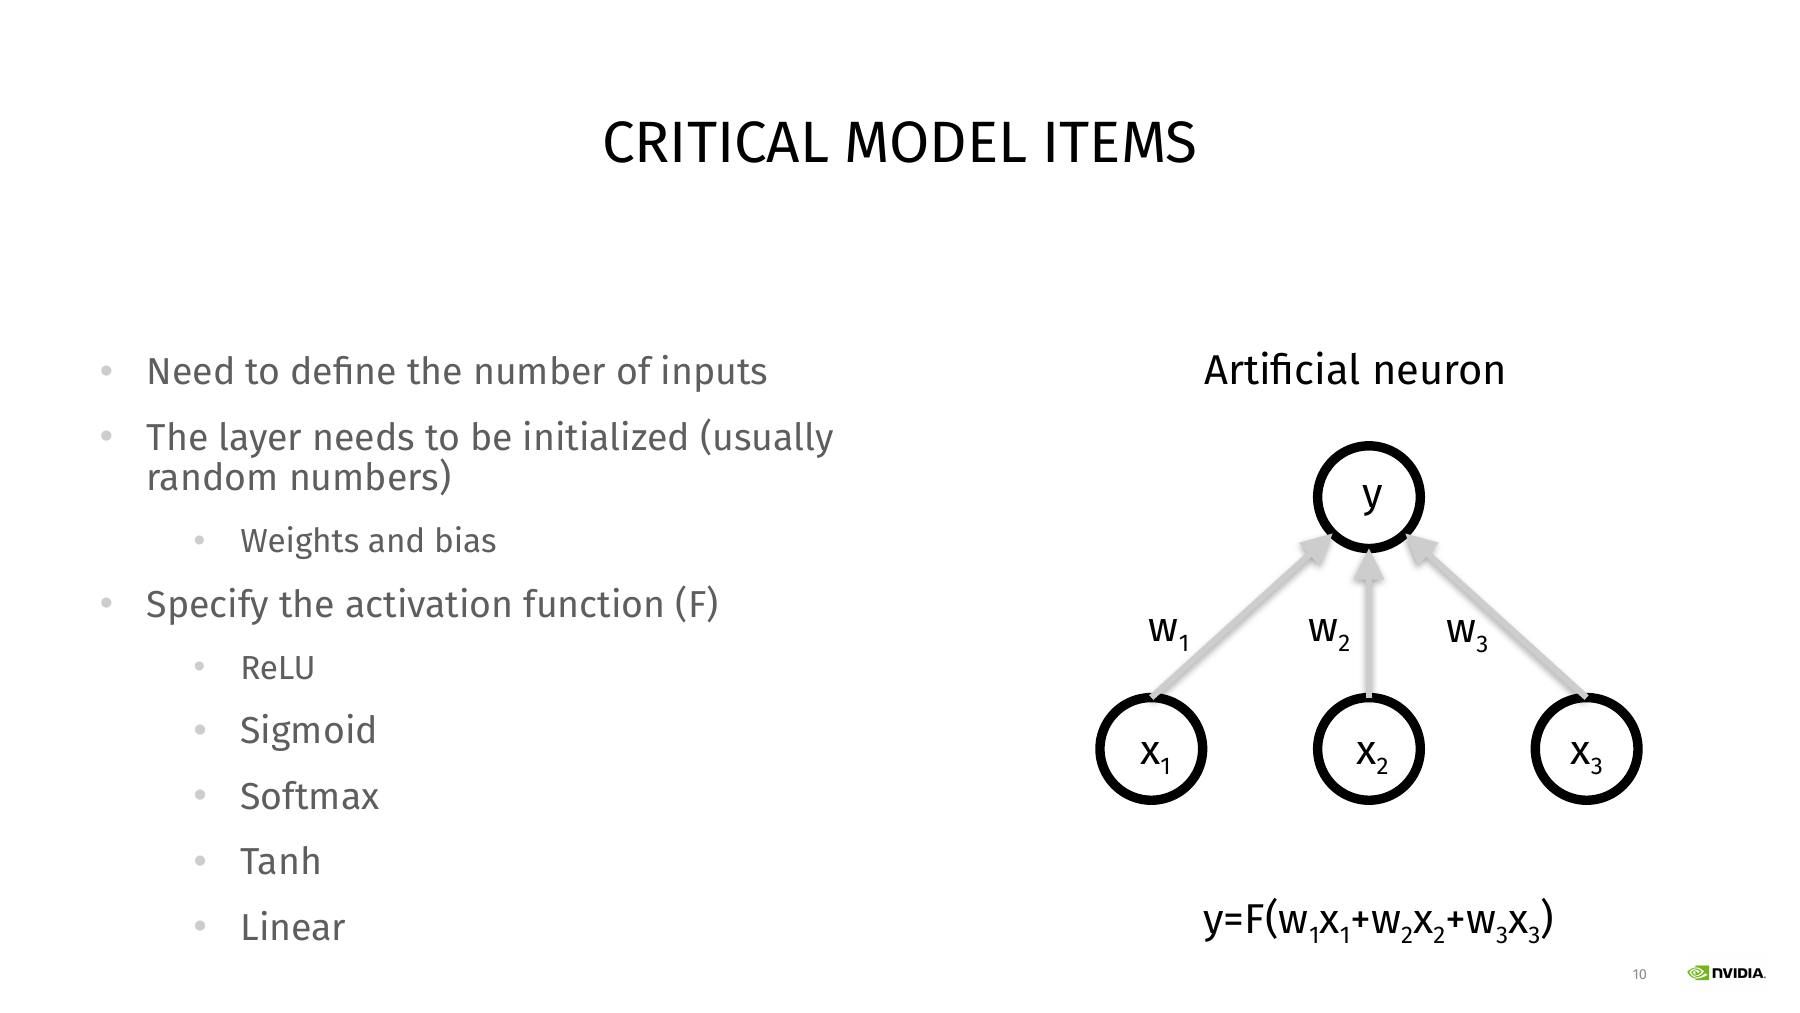

# Critical Model items

Artificial neuron
Need to define the number of inputs
The layer needs to be initialized (usually random numbers)
Weights and bias
Specify the activation function (F)
ReLU
Sigmoid
Softmax
Tanh
Linear

y
w1
w2
w3

x1
x2
x3
y=F(w1x1+w2x2+w3x3)